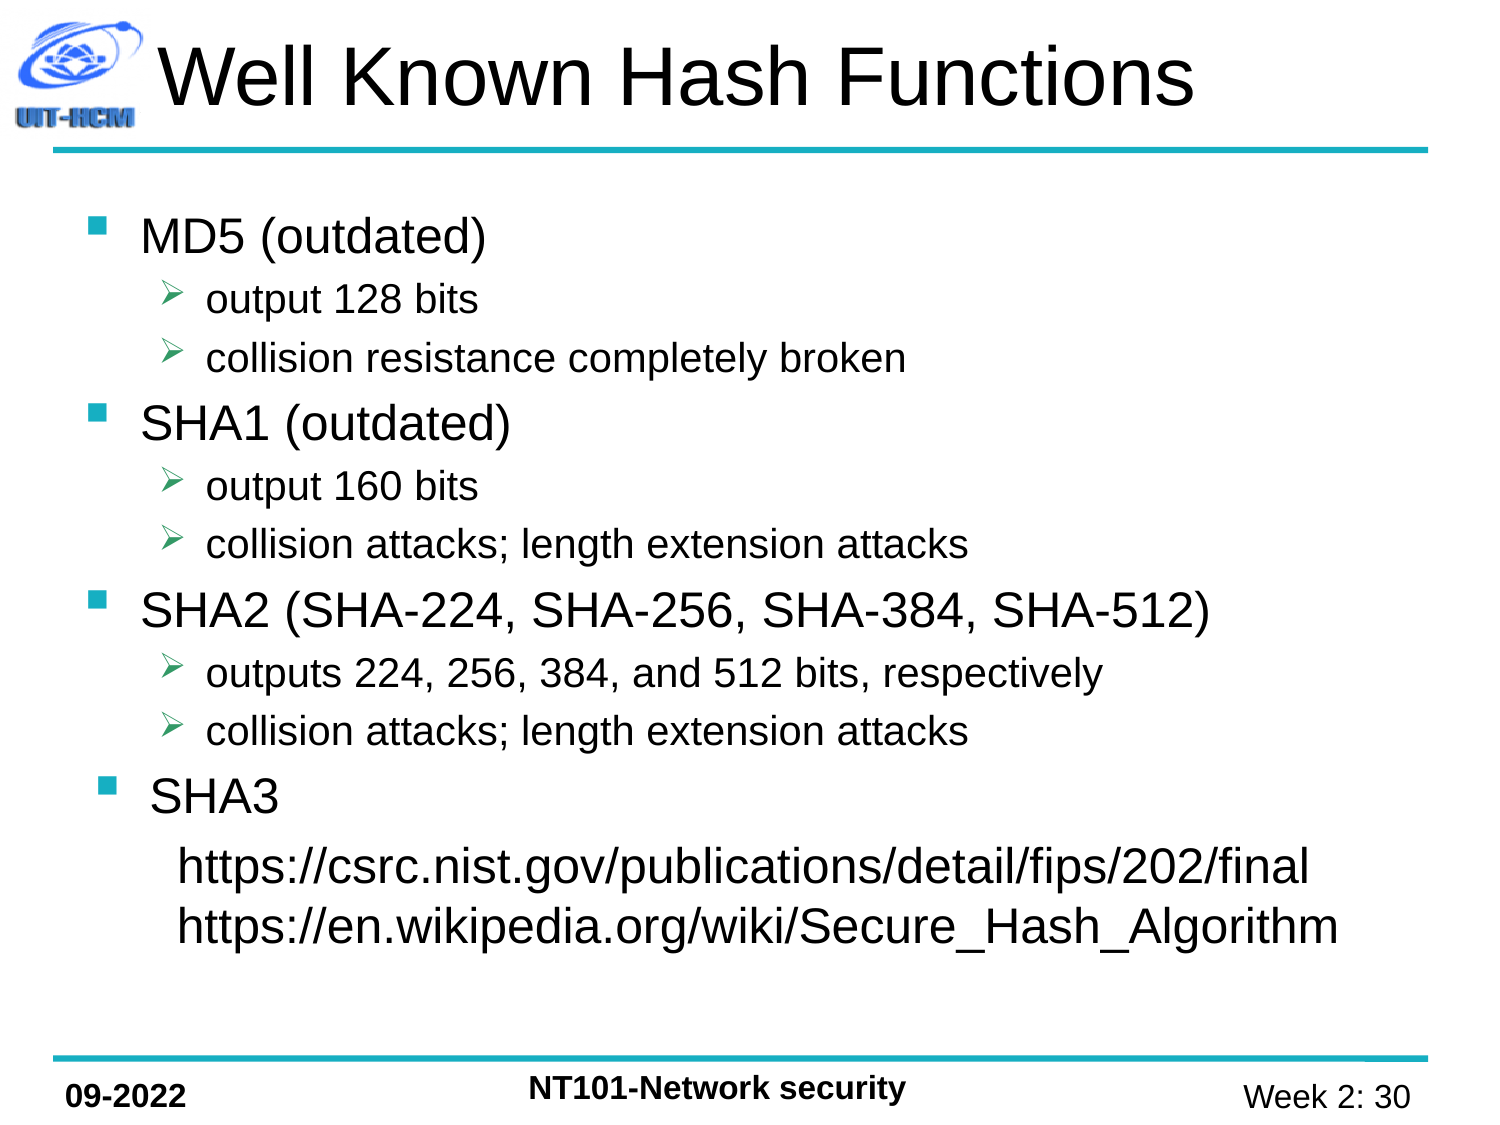

# Well Known Hash Functions
MD5 (outdated)
output 128 bits
collision resistance completely broken
SHA1 (outdated)
output 160 bits
collision attacks; length extension attacks
SHA2 (SHA-224, SHA-256, SHA-384, SHA-512)
outputs 224, 256, 384, and 512 bits, respectively
collision attacks; length extension attacks
SHA3
      https://csrc.nist.gov/publications/detail/fips/202/final
      https://en.wikipedia.org/wiki/Secure_Hash_Algorithm